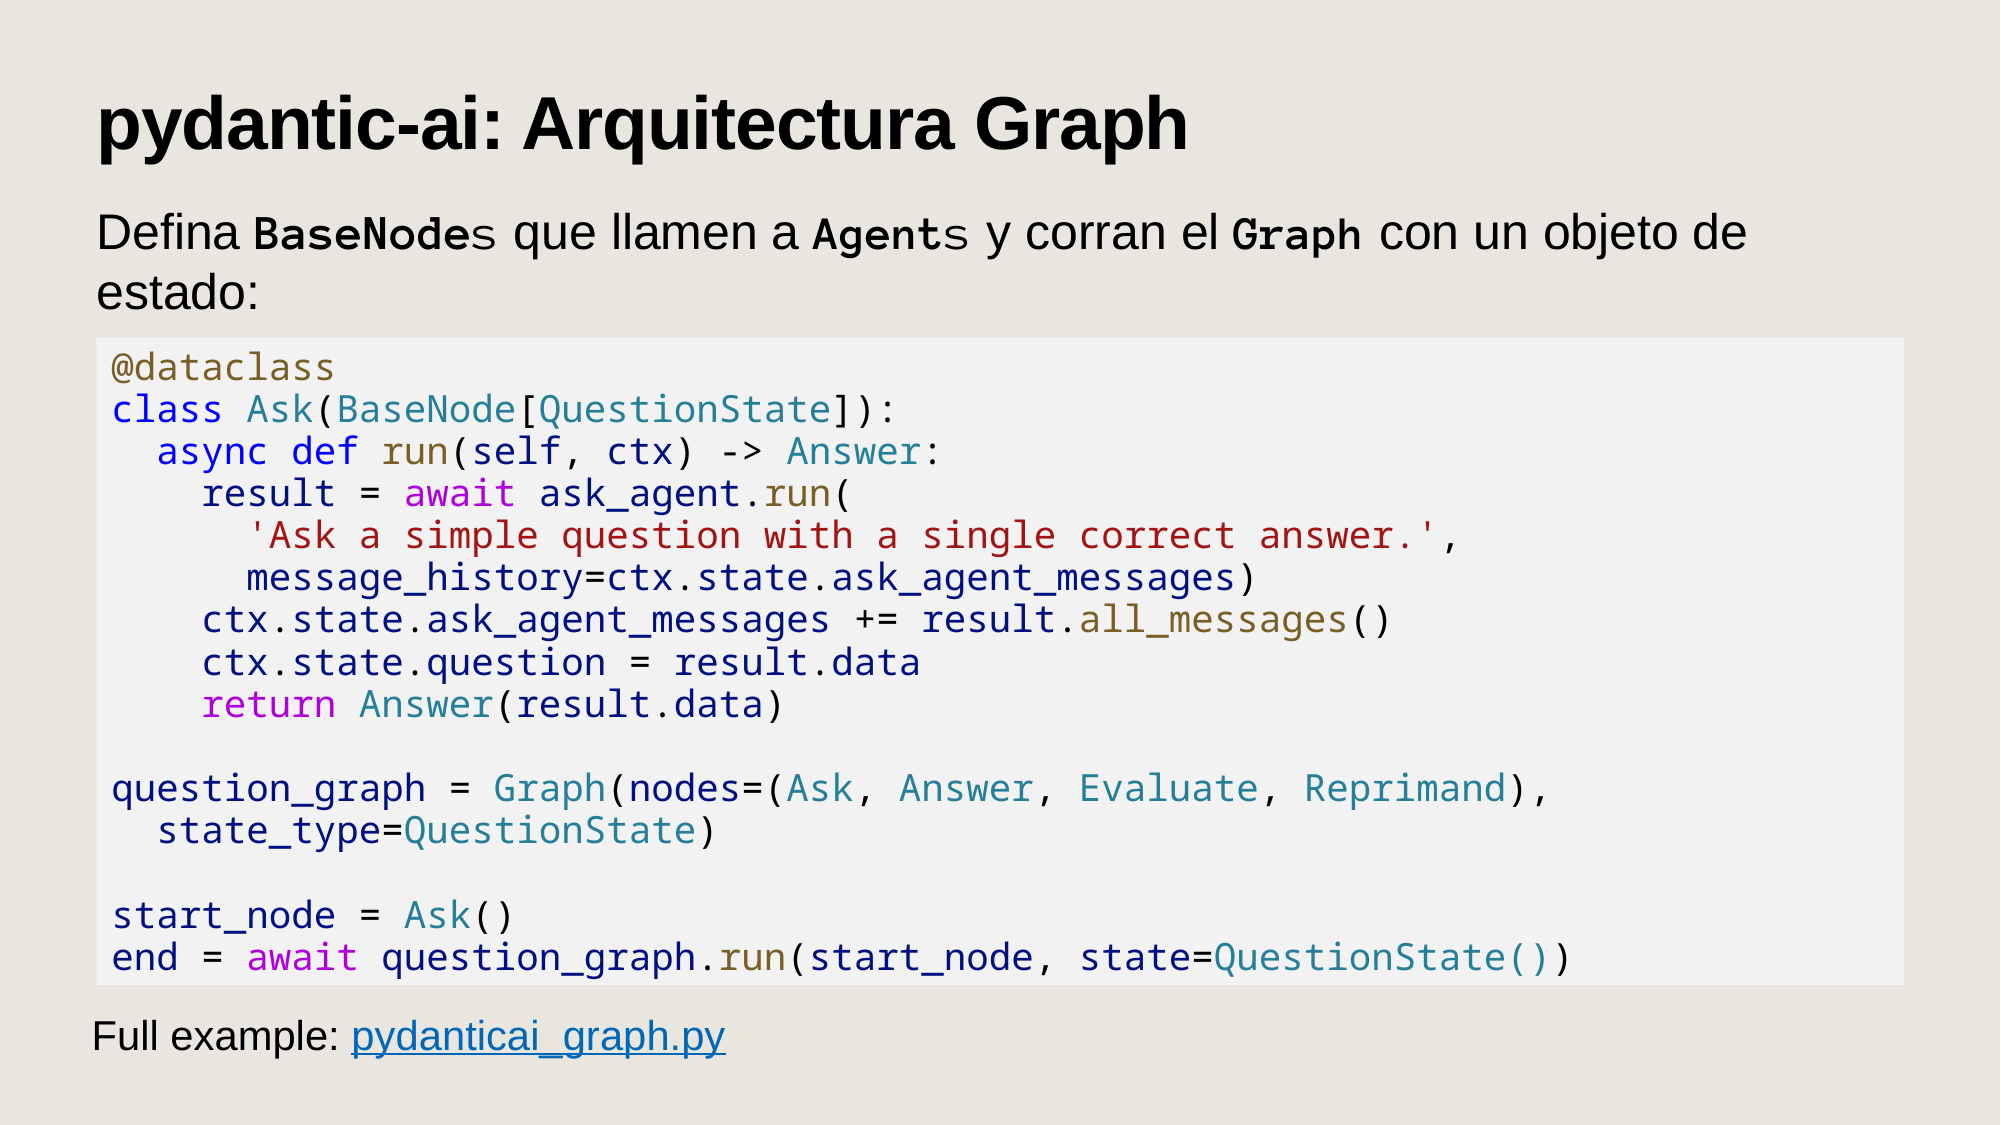

# pydantic-ai: Arquitectura Graph
Defina BaseNodes que llamen a Agents y corran el Graph con un objeto de estado:
@dataclass
class Ask(BaseNode[QuestionState]):
  async def run(self, ctx) -> Answer:
    result = await ask_agent.run(
      'Ask a simple question with a single correct answer.',
      message_history=ctx.state.ask_agent_messages)
    ctx.state.ask_agent_messages += result.all_messages()
    ctx.state.question = result.data
    return Answer(result.data)

question_graph = Graph(nodes=(Ask, Answer, Evaluate, Reprimand),
  state_type=QuestionState)

start_node = Ask()
end = await question_graph.run(start_node, state=QuestionState())
Full example: pydanticai_graph.py